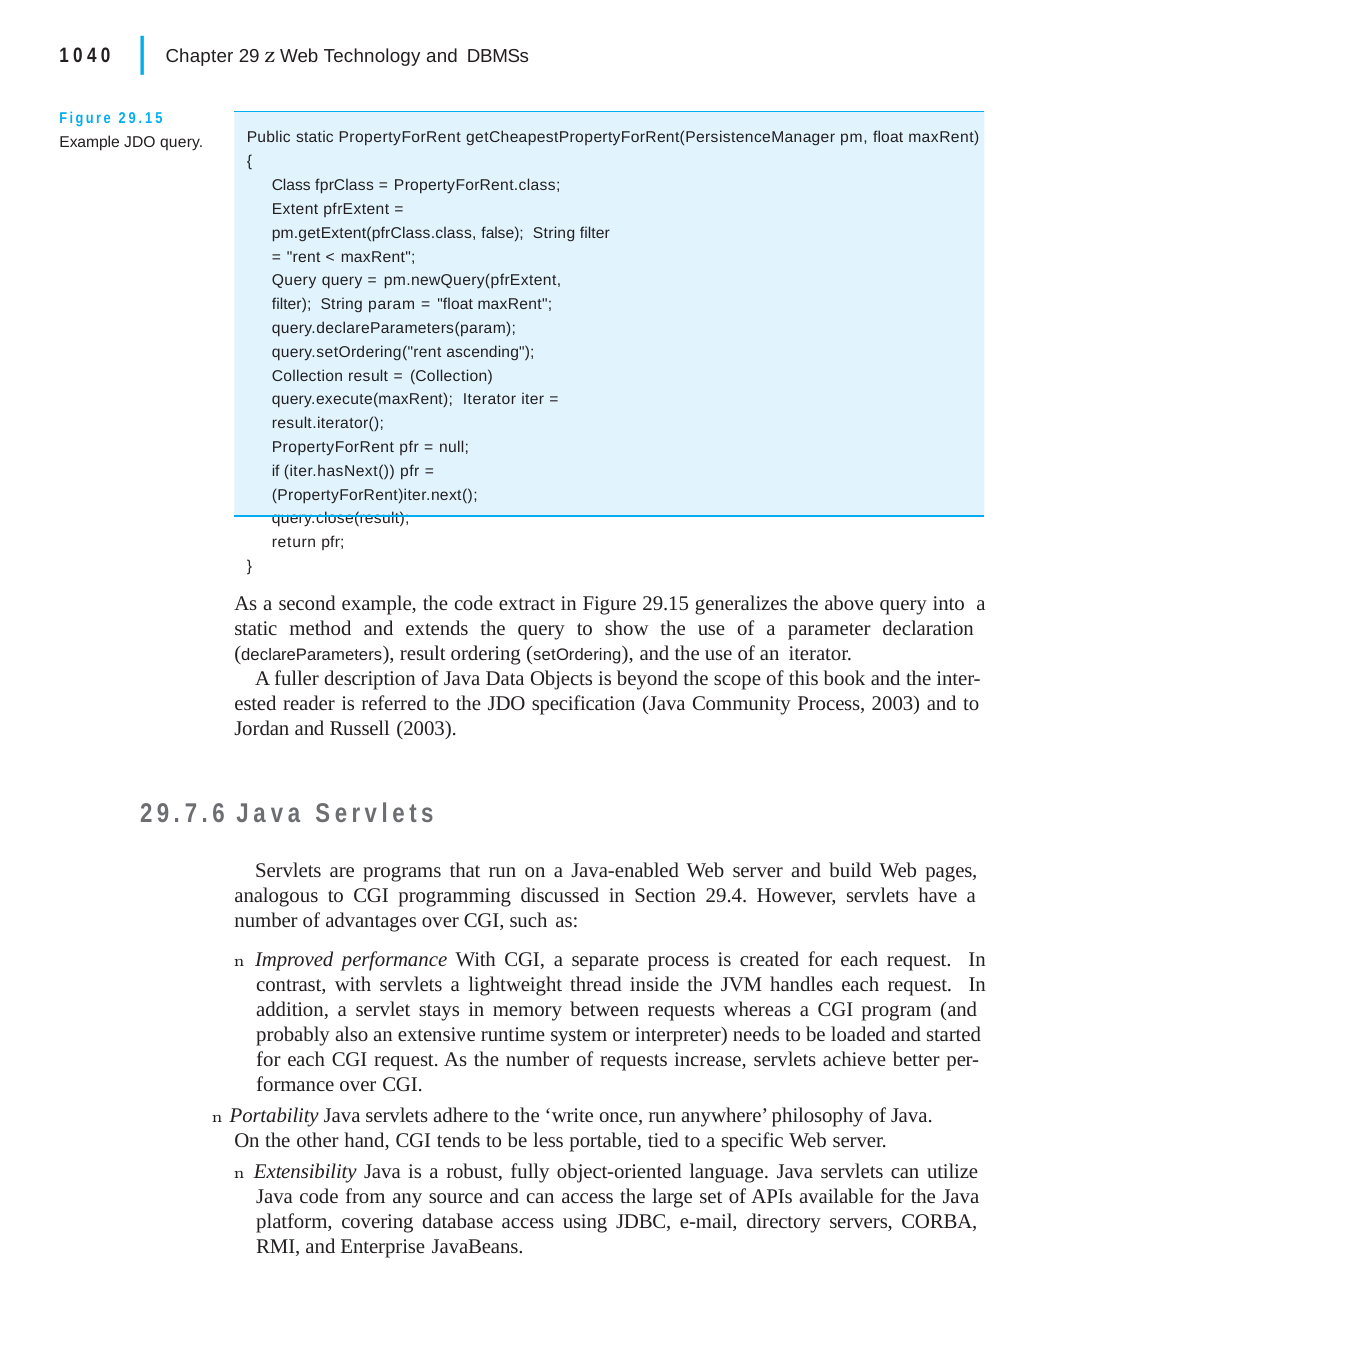

|
1040	Chapter 29 z Web Technology and DBMSs
Figure 29.15
Example JDO query.

Public static PropertyForRent getCheapestPropertyForRent(PersistenceManager pm, float maxRent)
{
Class fprClass = PropertyForRent.class;
Extent pfrExtent = pm.getExtent(pfrClass.class, false);  String filter = "rent < maxRent";
Query query = pm.newQuery(pfrExtent, filter);  String param = "float maxRent";  query.declareParameters(param);  query.setOrdering("rent ascending");
Collection result = (Collection) query.execute(maxRent);  Iterator iter = result.iterator();
PropertyForRent pfr = null;
if (iter.hasNext()) pfr = (PropertyForRent)iter.next();  query.close(result);
return pfr;
}

As a second example, the code extract in Figure 29.15 generalizes the above query into  a static method and extends the query to show the use of a parameter declaration  (declareParameters), result ordering (setOrdering), and the use of an iterator.
A fuller description of Java Data Objects is beyond the scope of this book and the inter-  ested reader is referred to the JDO specification (Java Community Process, 2003) and to  Jordan and Russell (2003).

29.7.6	Java Servlets
Servlets are programs that run on a Java-enabled Web server and build Web pages,  analogous to CGI programming discussed in Section 29.4. However, servlets have a  number of advantages over CGI, such as:
n Improved performance With CGI, a separate process is created for each request.  In contrast, with servlets a lightweight thread inside the JVM handles each request.  In addition, a servlet stays in memory between requests whereas a CGI program (and  probably also an extensive runtime system or interpreter) needs to be loaded and started  for each CGI request. As the number of requests increase, servlets achieve better per-  formance over CGI.
n Portability Java servlets adhere to the ‘write once, run anywhere’ philosophy of Java.
On the other hand, CGI tends to be less portable, tied to a specific Web server.
n Extensibility Java is a robust, fully object-oriented language. Java servlets can utilize  Java code from any source and can access the large set of APIs available for the Java  platform, covering database access using JDBC, e-mail, directory servers, CORBA,  RMI, and Enterprise JavaBeans.